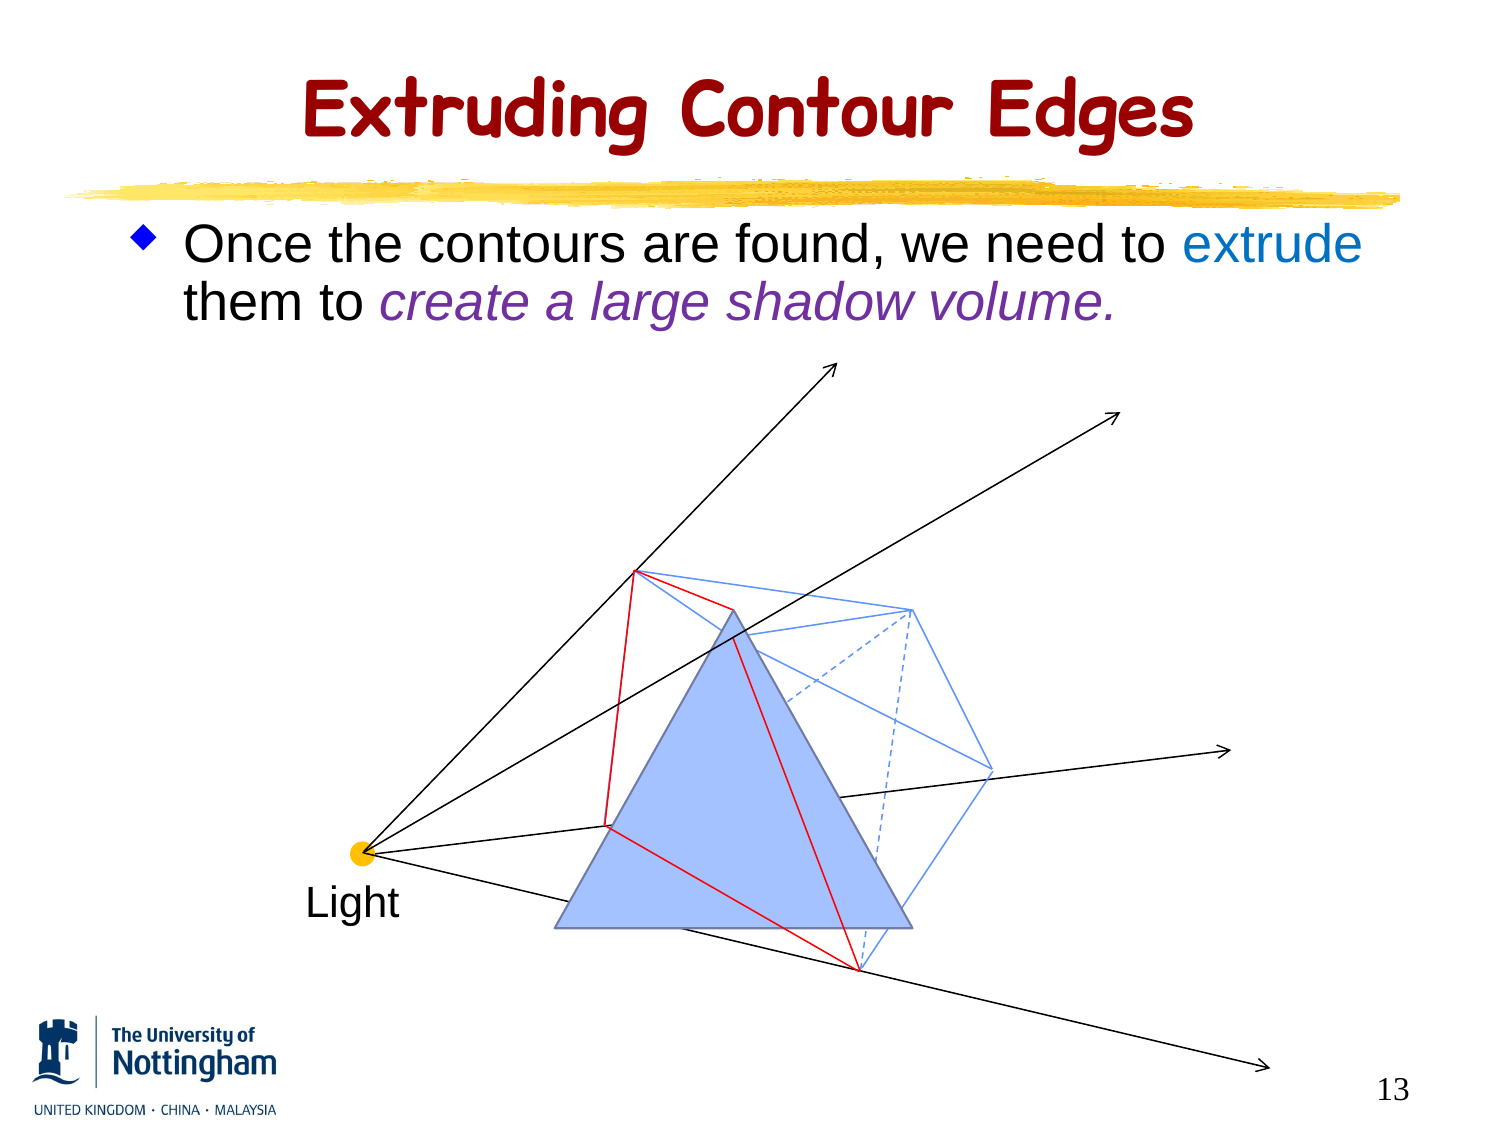

# Extruding Contour Edges
Once the contours are found, we need to extrude them to create a large shadow volume.

Light
13